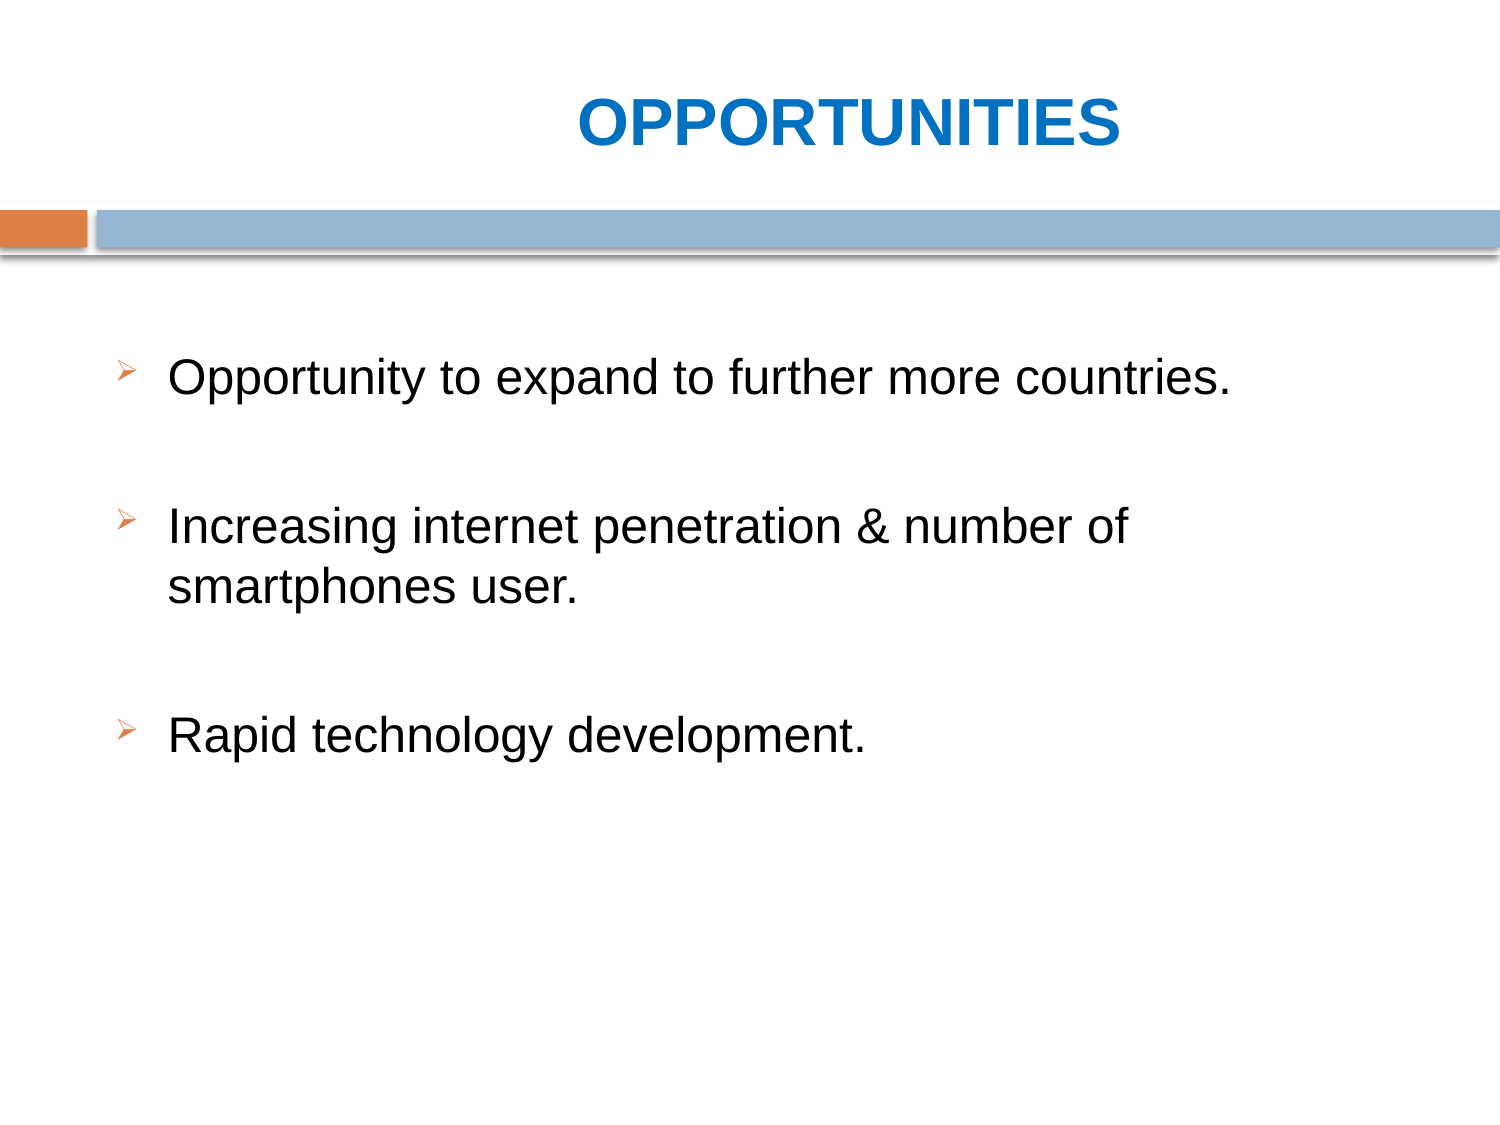

# Opportunities

Opportunity to expand to further more countries.

Increasing internet penetration & number of smartphones user.

Rapid technology development.